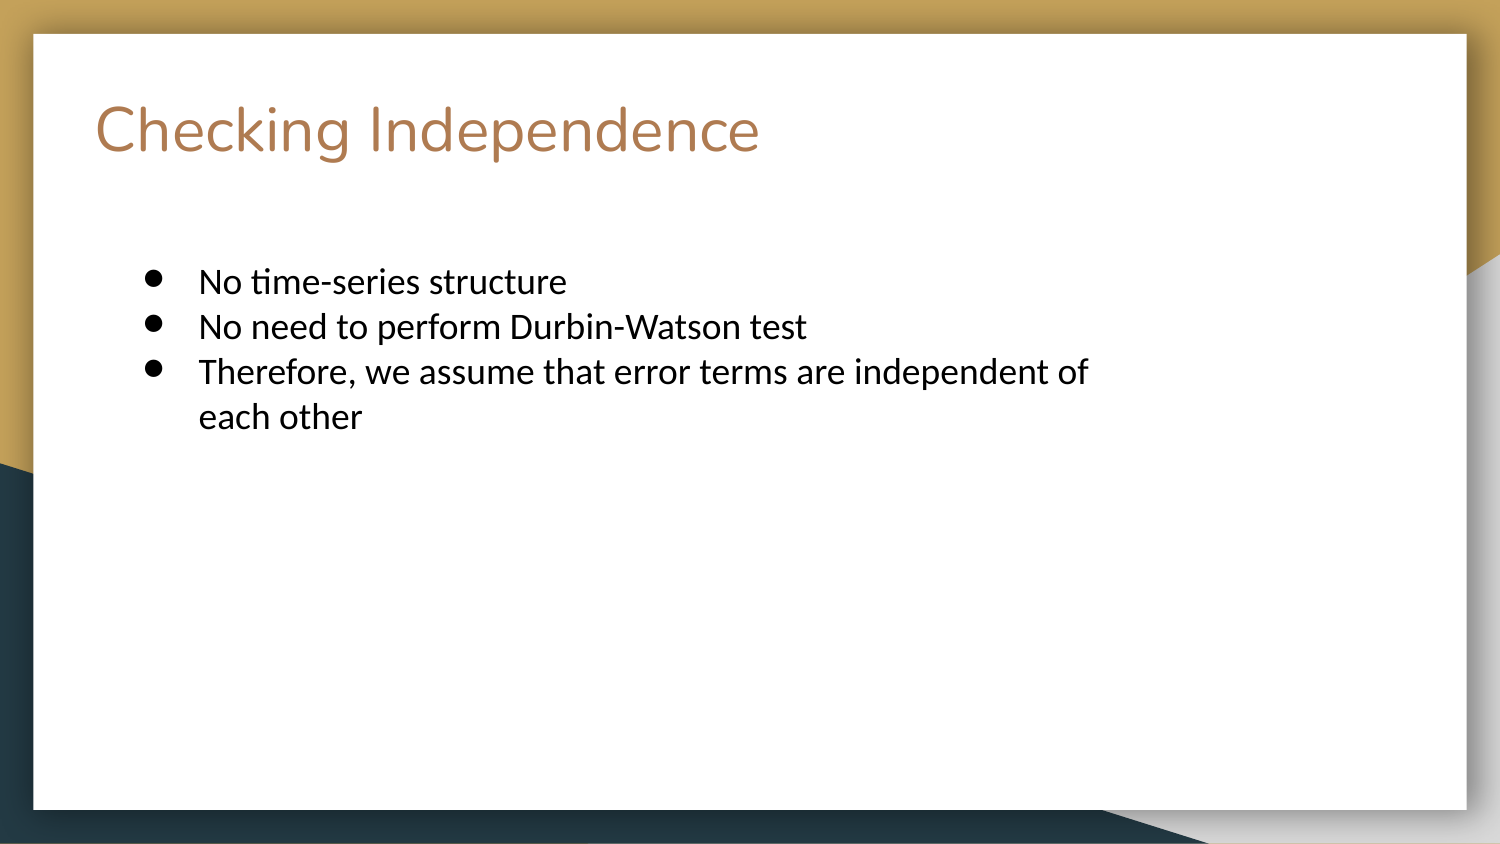

# Checking Independence

No time-series structure
No need to perform Durbin-Watson test
Therefore, we assume that error terms are independent of each other